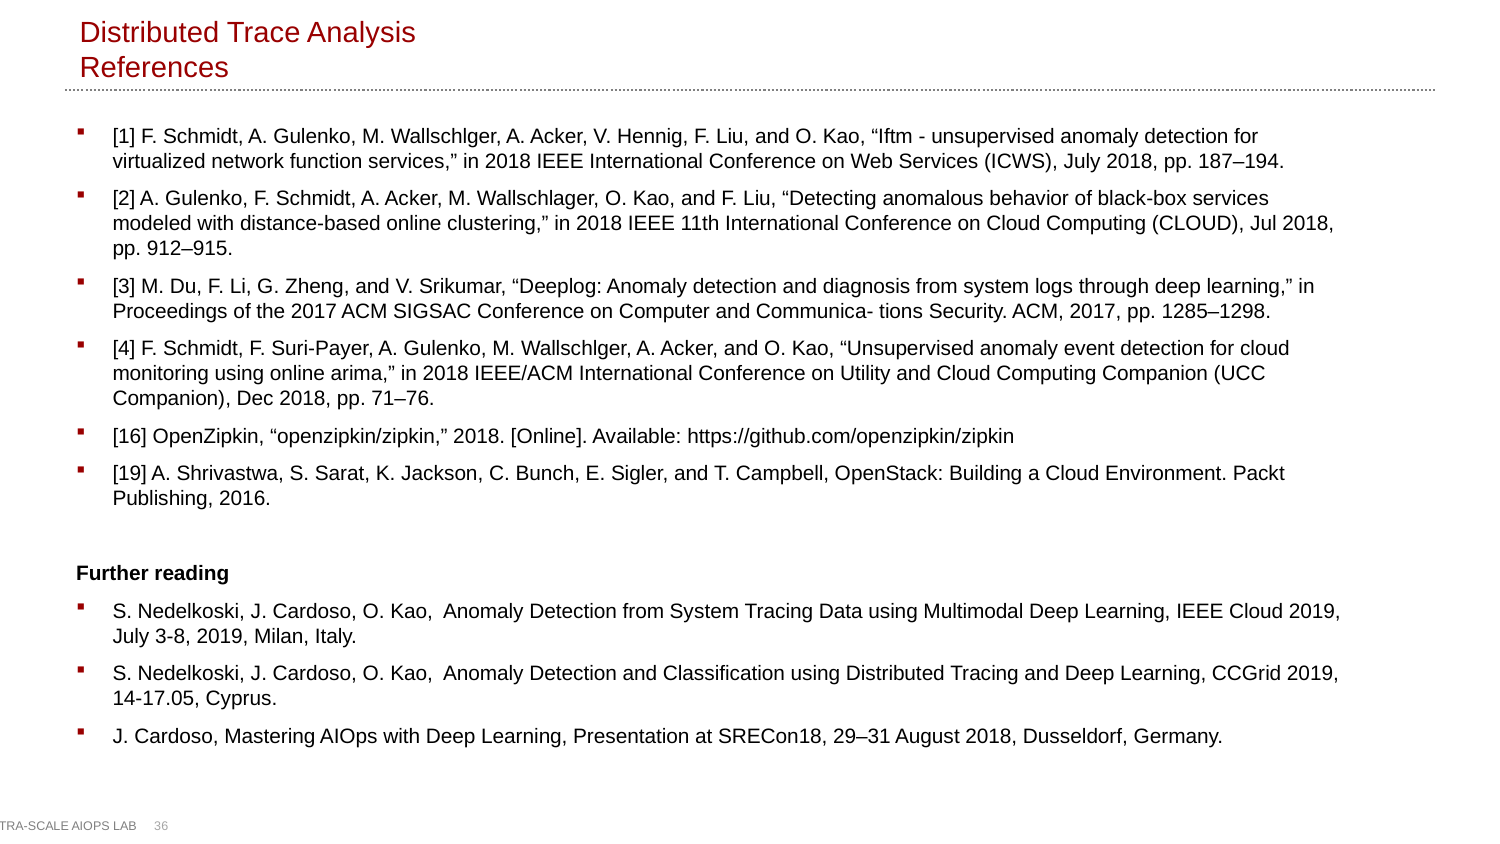

# Distributed Trace Analysis References
[1] F. Schmidt, A. Gulenko, M. Wallschlger, A. Acker, V. Hennig, F. Liu, and O. Kao, “Iftm - unsupervised anomaly detection for virtualized network function services,” in 2018 IEEE International Conference on Web Services (ICWS), July 2018, pp. 187–194.
[2] A. Gulenko, F. Schmidt, A. Acker, M. Wallschlager, O. Kao, and F. Liu, “Detecting anomalous behavior of black-box services modeled with distance-based online clustering,” in 2018 IEEE 11th International Conference on Cloud Computing (CLOUD), Jul 2018, pp. 912–915.
[3] M. Du, F. Li, G. Zheng, and V. Srikumar, “Deeplog: Anomaly detection and diagnosis from system logs through deep learning,” in Proceedings of the 2017 ACM SIGSAC Conference on Computer and Communica- tions Security. ACM, 2017, pp. 1285–1298.
[4] F. Schmidt, F. Suri-Payer, A. Gulenko, M. Wallschlger, A. Acker, and O. Kao, “Unsupervised anomaly event detection for cloud monitoring using online arima,” in 2018 IEEE/ACM International Conference on Utility and Cloud Computing Companion (UCC Companion), Dec 2018, pp. 71–76.
[16] OpenZipkin, “openzipkin/zipkin,” 2018. [Online]. Available: https://github.com/openzipkin/zipkin
[19] A. Shrivastwa, S. Sarat, K. Jackson, C. Bunch, E. Sigler, and T. Campbell, OpenStack: Building a Cloud Environment. Packt Publishing, 2016.

Further reading
S. Nedelkoski, J. Cardoso, O. Kao,  Anomaly Detection from System Tracing Data using Multimodal Deep Learning, IEEE Cloud 2019, July 3-8, 2019, Milan, Italy.
S. Nedelkoski, J. Cardoso, O. Kao,  Anomaly Detection and Classification using Distributed Tracing and Deep Learning, CCGrid 2019, 14-17.05, Cyprus.
J. Cardoso, Mastering AIOps with Deep Learning, Presentation at SRECon18, 29–31 August 2018, Dusseldorf, Germany.